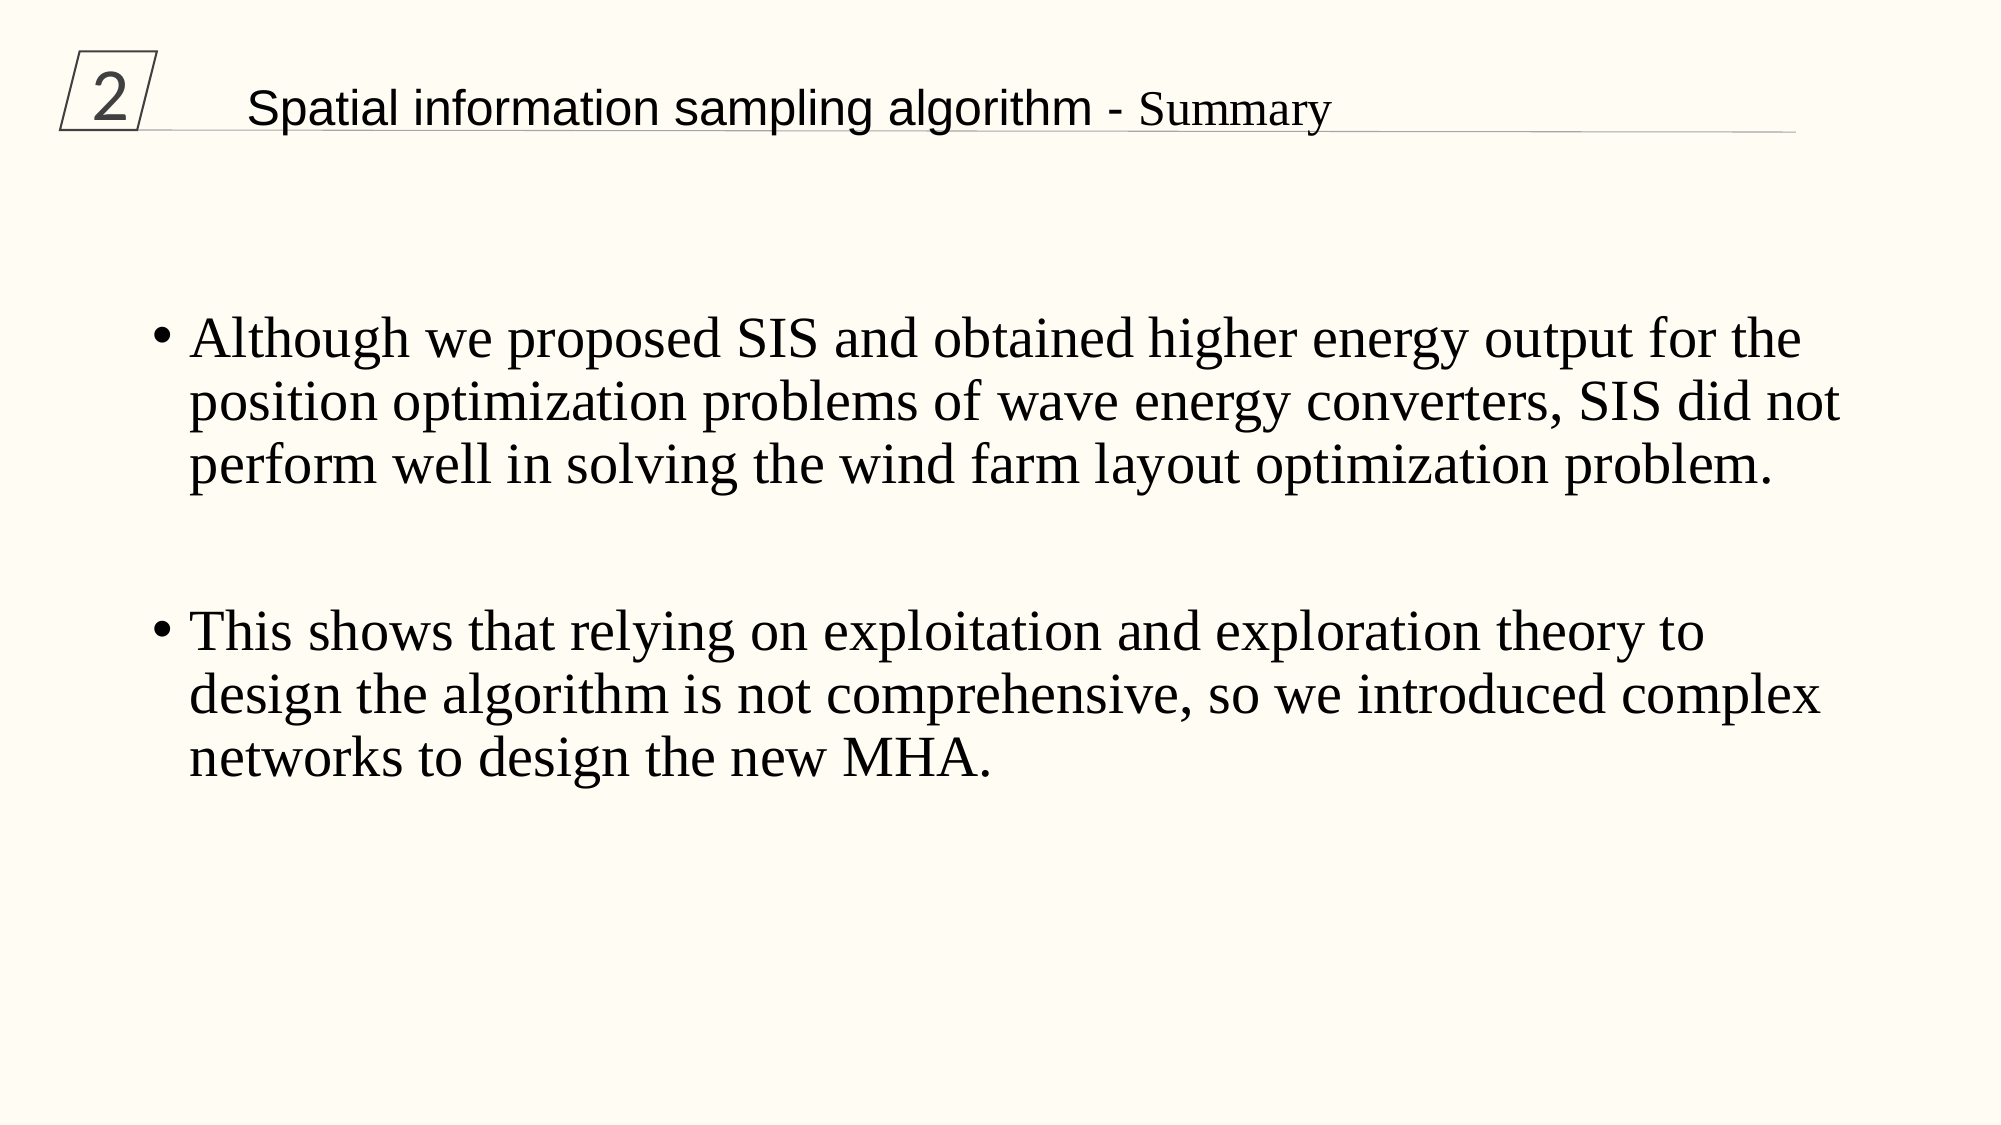

Spatial information sampling algorithm - Summary
2
Although we proposed SIS and obtained higher energy output for the position optimization problems of wave energy converters, SIS did not perform well in solving the wind farm layout optimization problem.

This shows that relying on exploitation and exploration theory to design the algorithm is not comprehensive, so we introduced complex networks to design the new MHA.

34